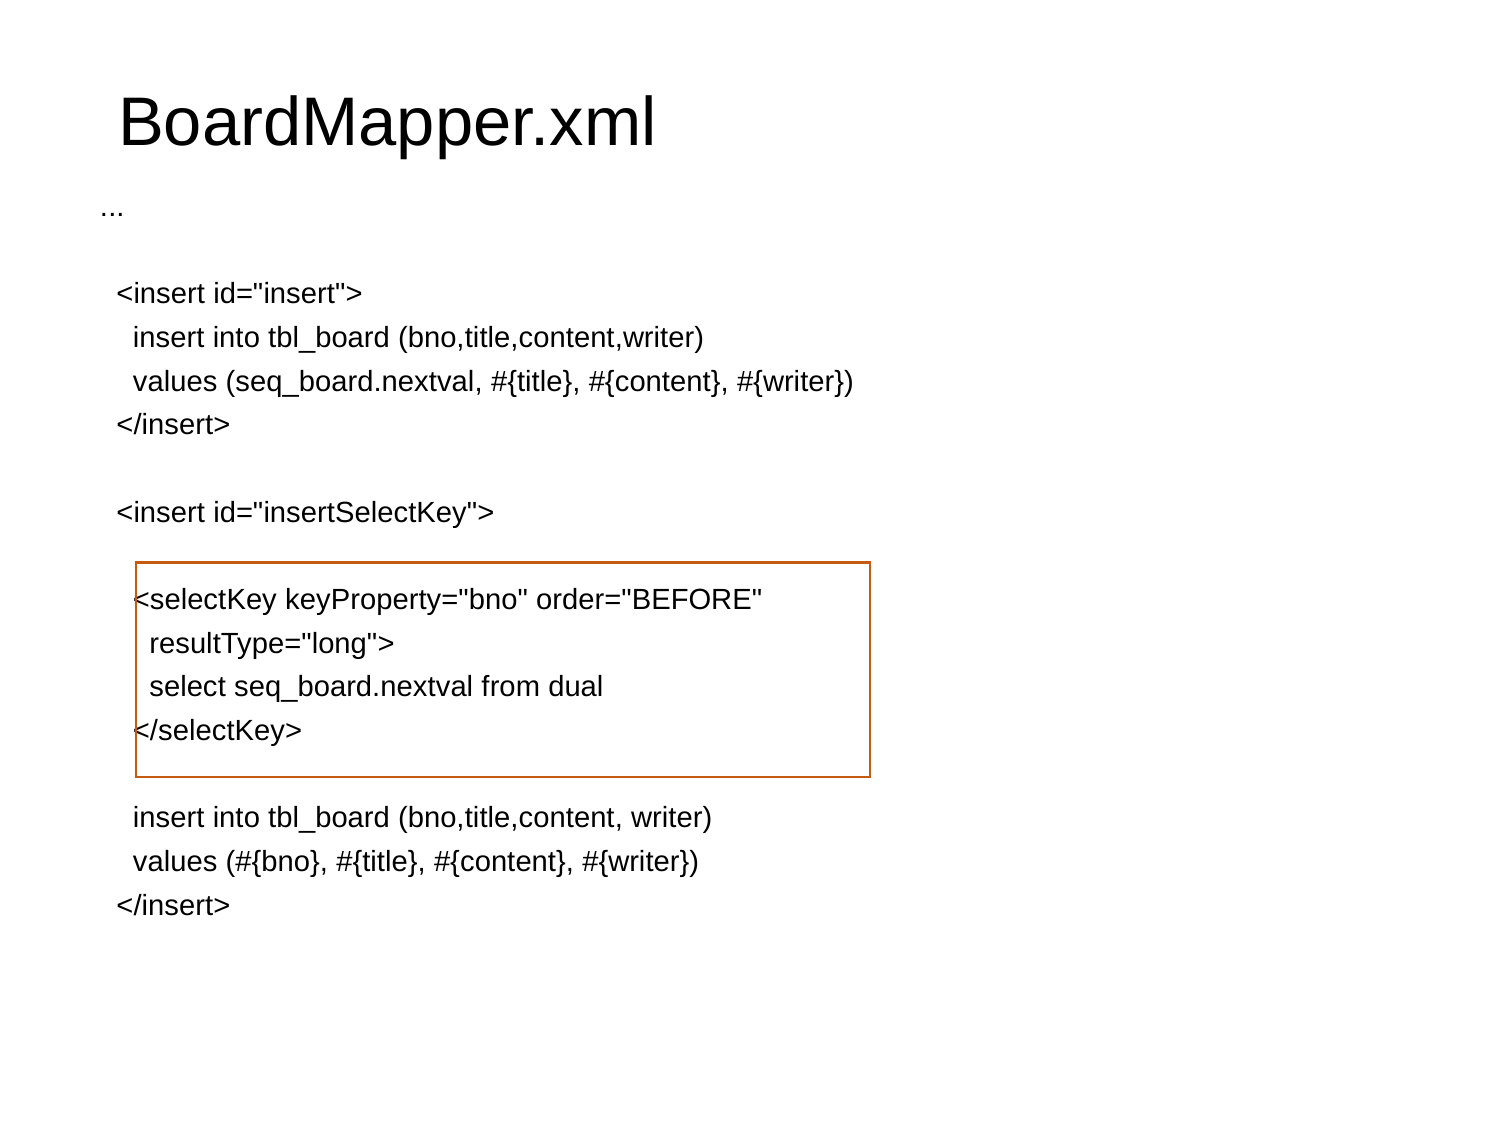

# BoardMapper.xml
...

  <insert id="insert">
    insert into tbl_board (bno,title,content,writer)
    values (seq_board.nextval, #{title}, #{content}, #{writer})
  </insert>

  <insert id="insertSelectKey">

    <selectKey keyProperty="bno" order="BEFORE"
      resultType="long">
      select seq_board.nextval from dual
    </selectKey>

    insert into tbl_board (bno,title,content, writer)
    values (#{bno}, #{title}, #{content}, #{writer})
  </insert>